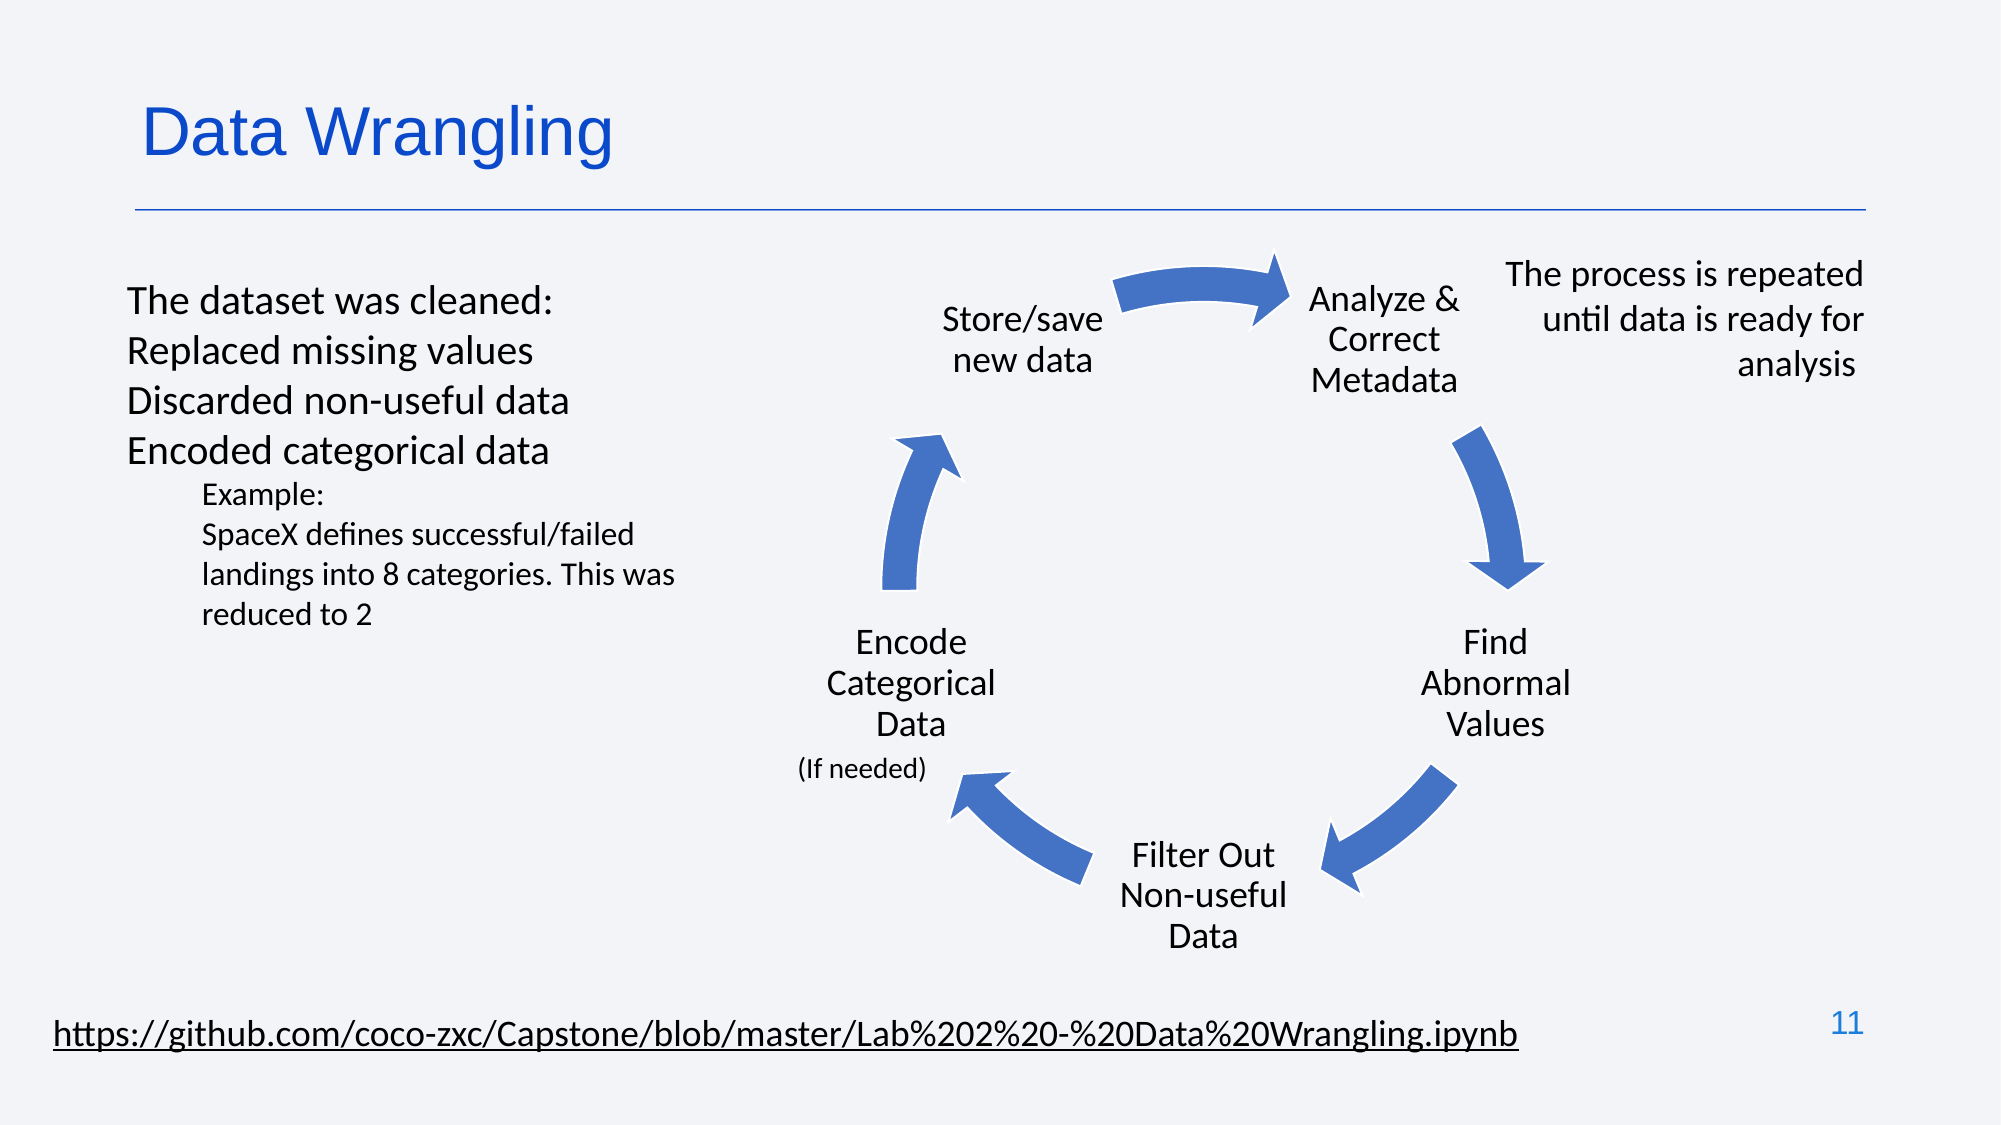

Data Wrangling
Analyze & Correct Metadata
Find Abnormal Values
Filter Out Non-useful Data
Encode Categorical Data
Store/save new data
The process is repeated until data is ready for analysis
The dataset was cleaned:
Replaced missing values
Discarded non-useful data
Encoded categorical data
Example:
SpaceX defines successful/failed landings into 8 categories. This was reduced to 2

(If needed)
11
https://github.com/coco-zxc/Capstone/blob/master/Lab%202%20-%20Data%20Wrangling.ipynb